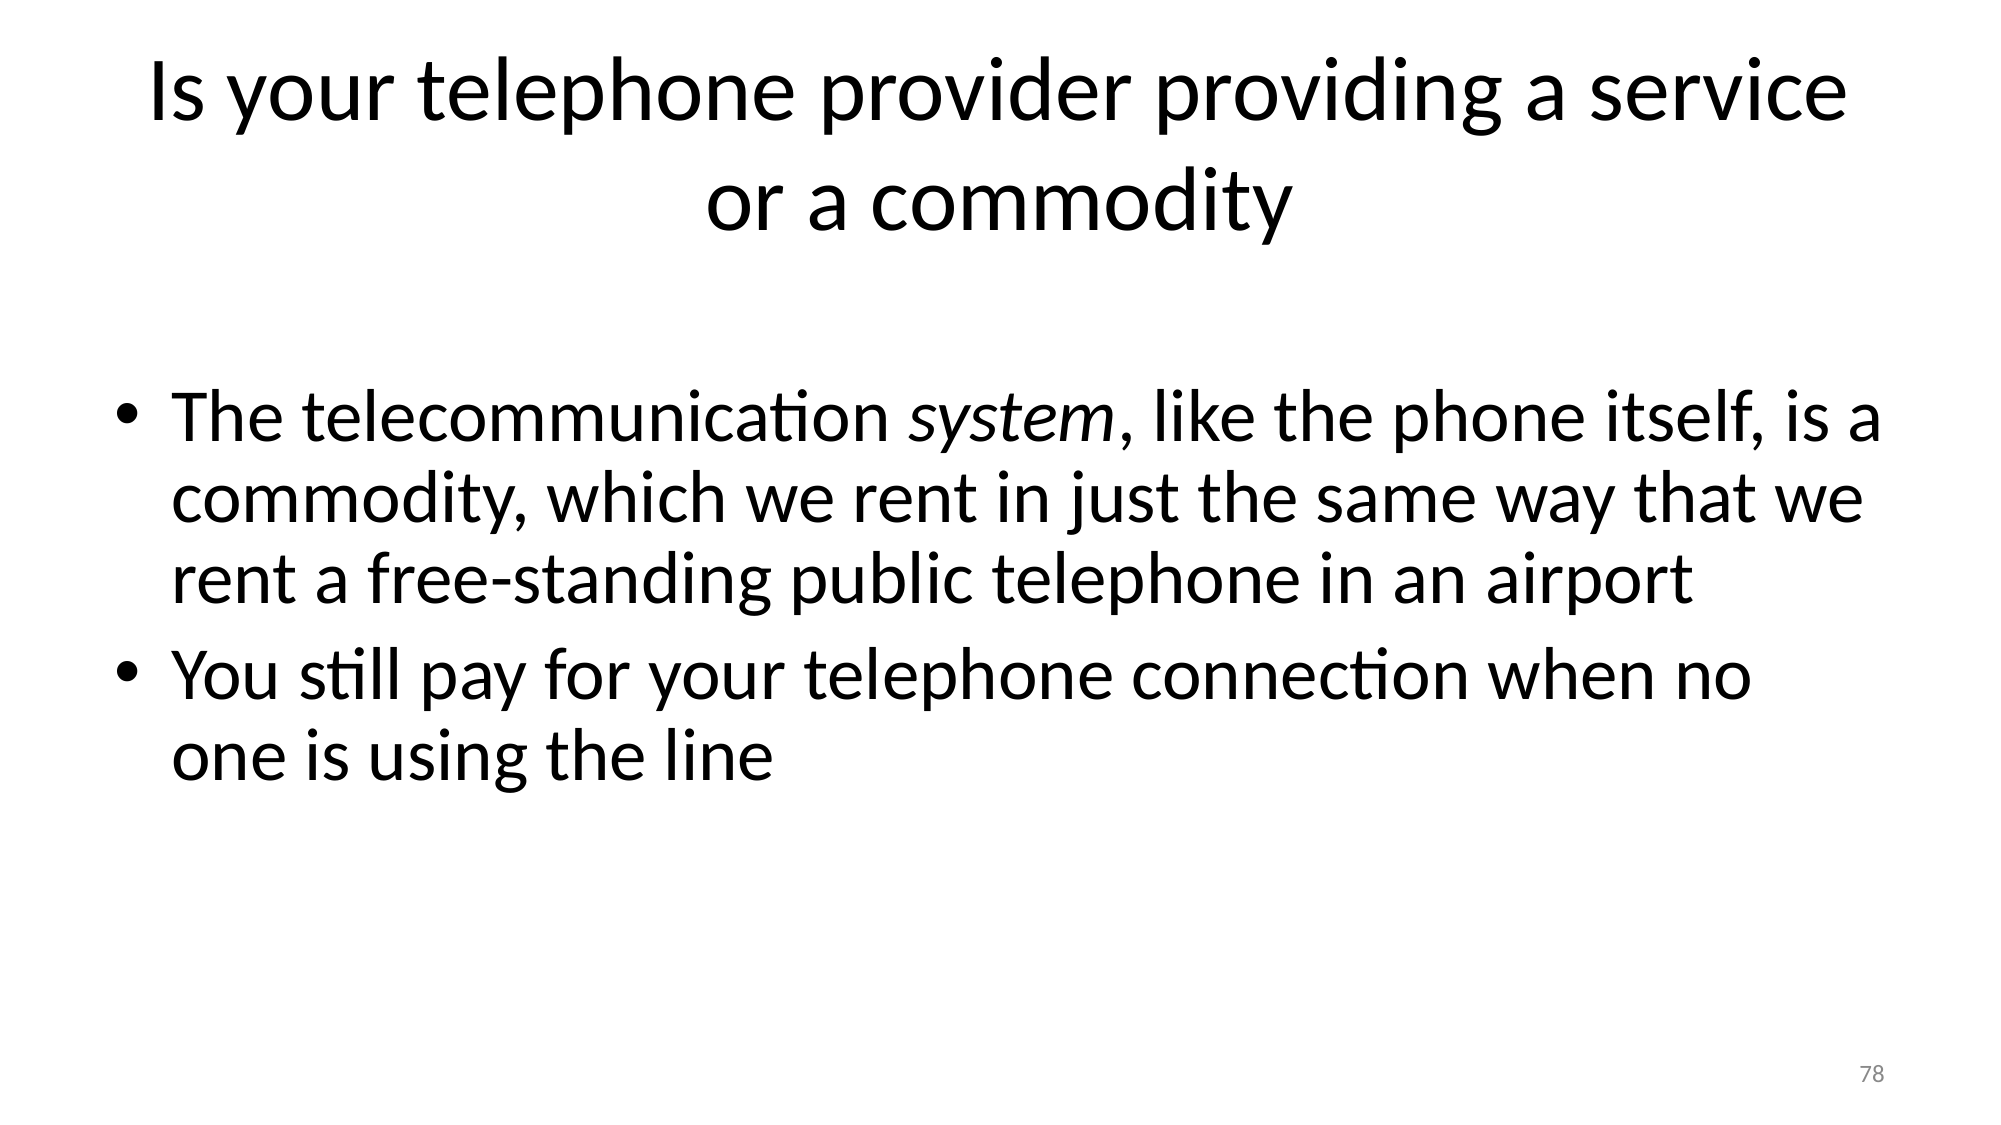

# Is your telephone provider providing a service or a commodity
The telecommunication system, like the phone itself, is a commodity, which we rent in just the same way that we rent a free-standing public telephone in an airport
You still pay for your telephone connection when no one is using the line

78